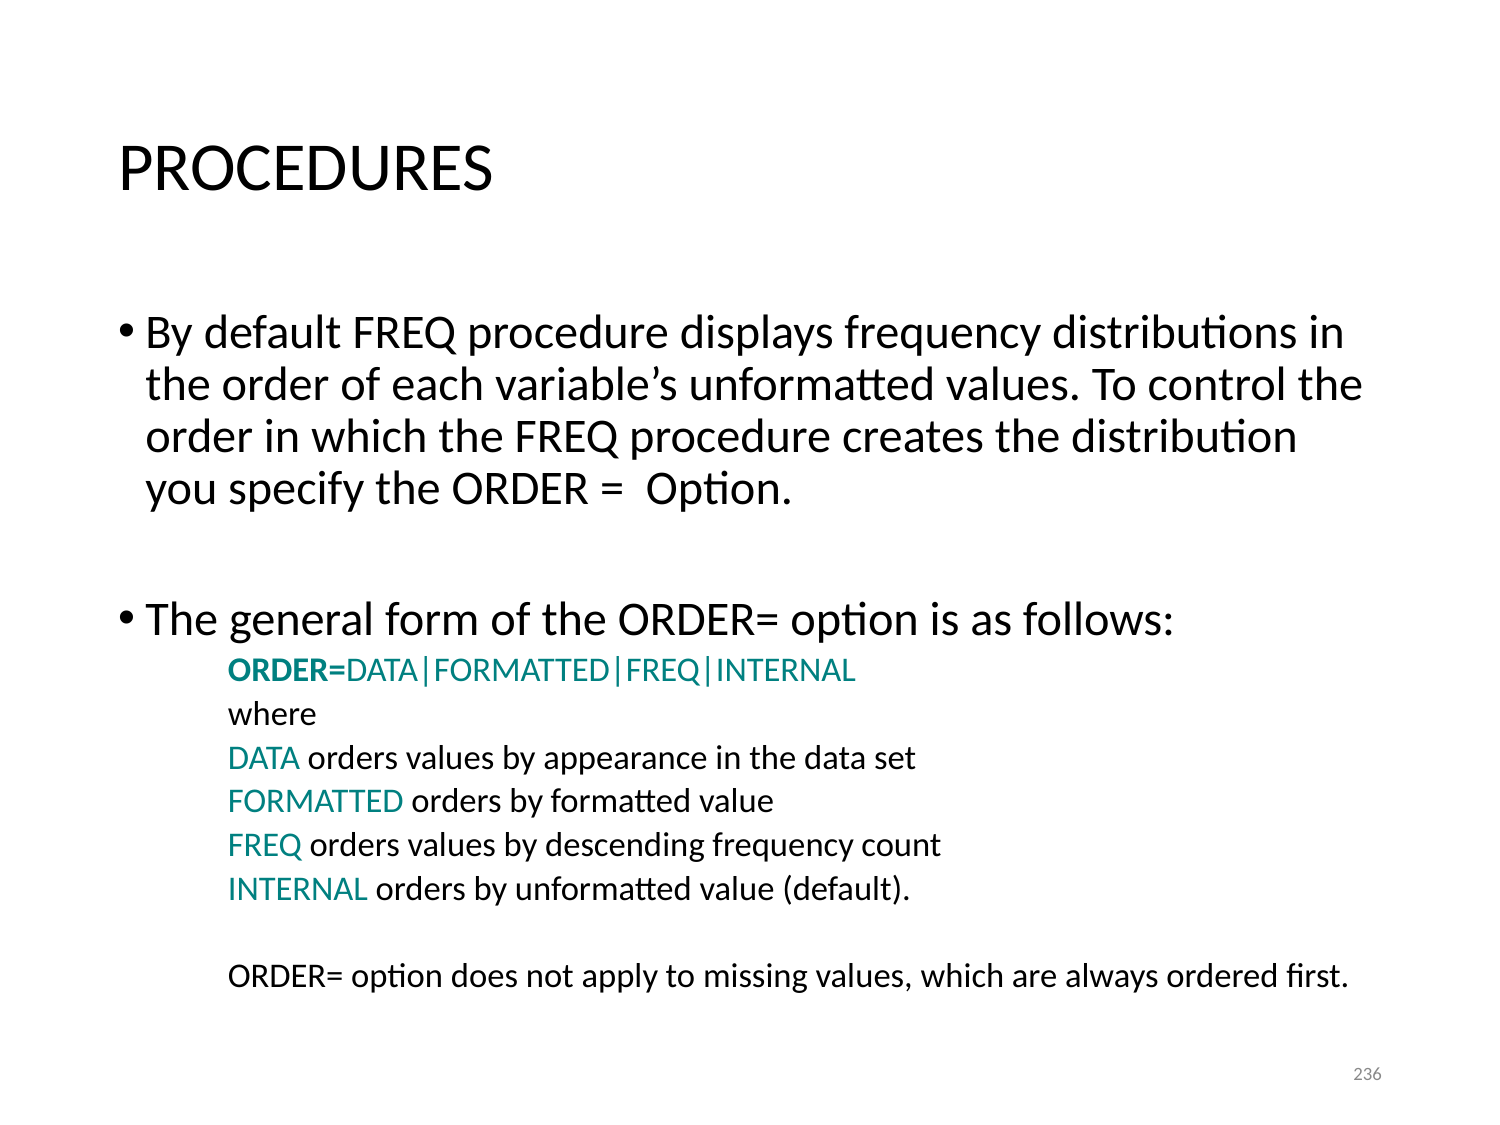

# PROCEDURES
By default FREQ procedure displays frequency distributions in the order of each variable’s unformatted values. To control the order in which the FREQ procedure creates the distribution you specify the ORDER =  Option.

The general form of the ORDER= option is as follows:
ORDER=DATA|FORMATTED|FREQ|INTERNAL
where
DATA orders values by appearance in the data set
FORMATTED orders by formatted value
FREQ orders values by descending frequency count
INTERNAL orders by unformatted value (default).

ORDER= option does not apply to missing values, which are always ordered first.

236